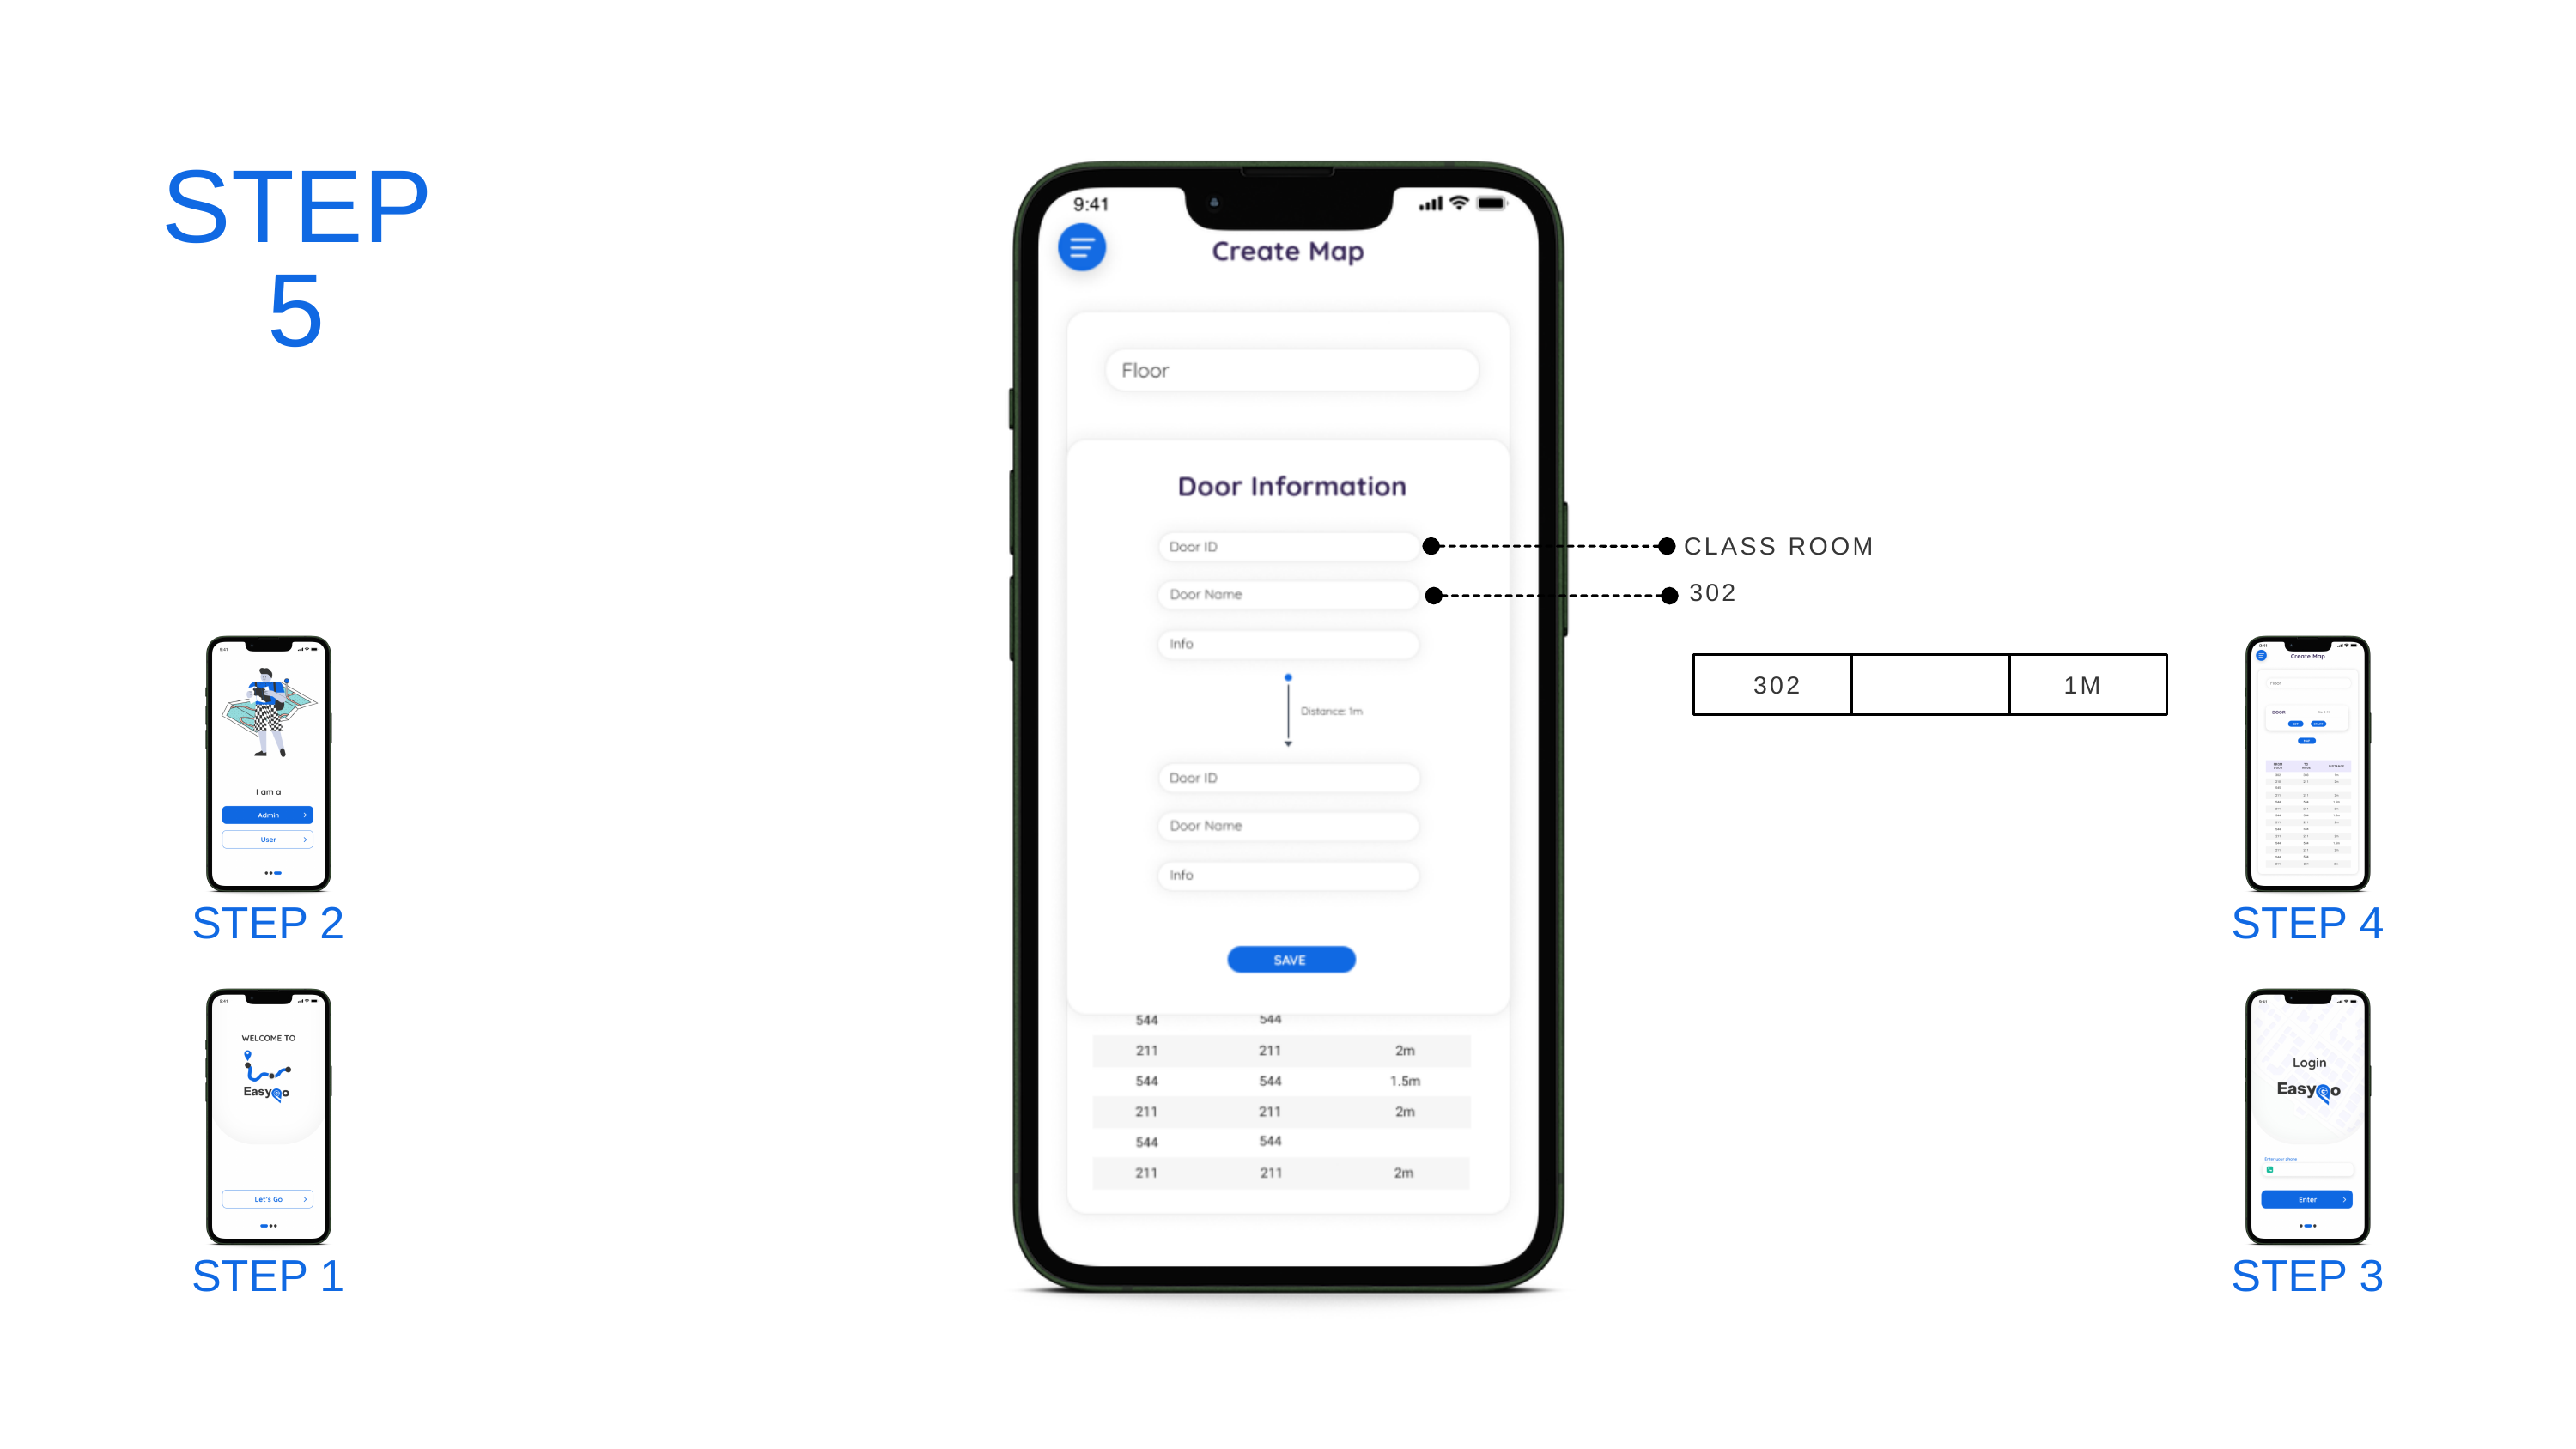

STEP 5
CLASS ROOM

302

302
1M
STEP 2
STEP 4

STEP 1
STEP 3